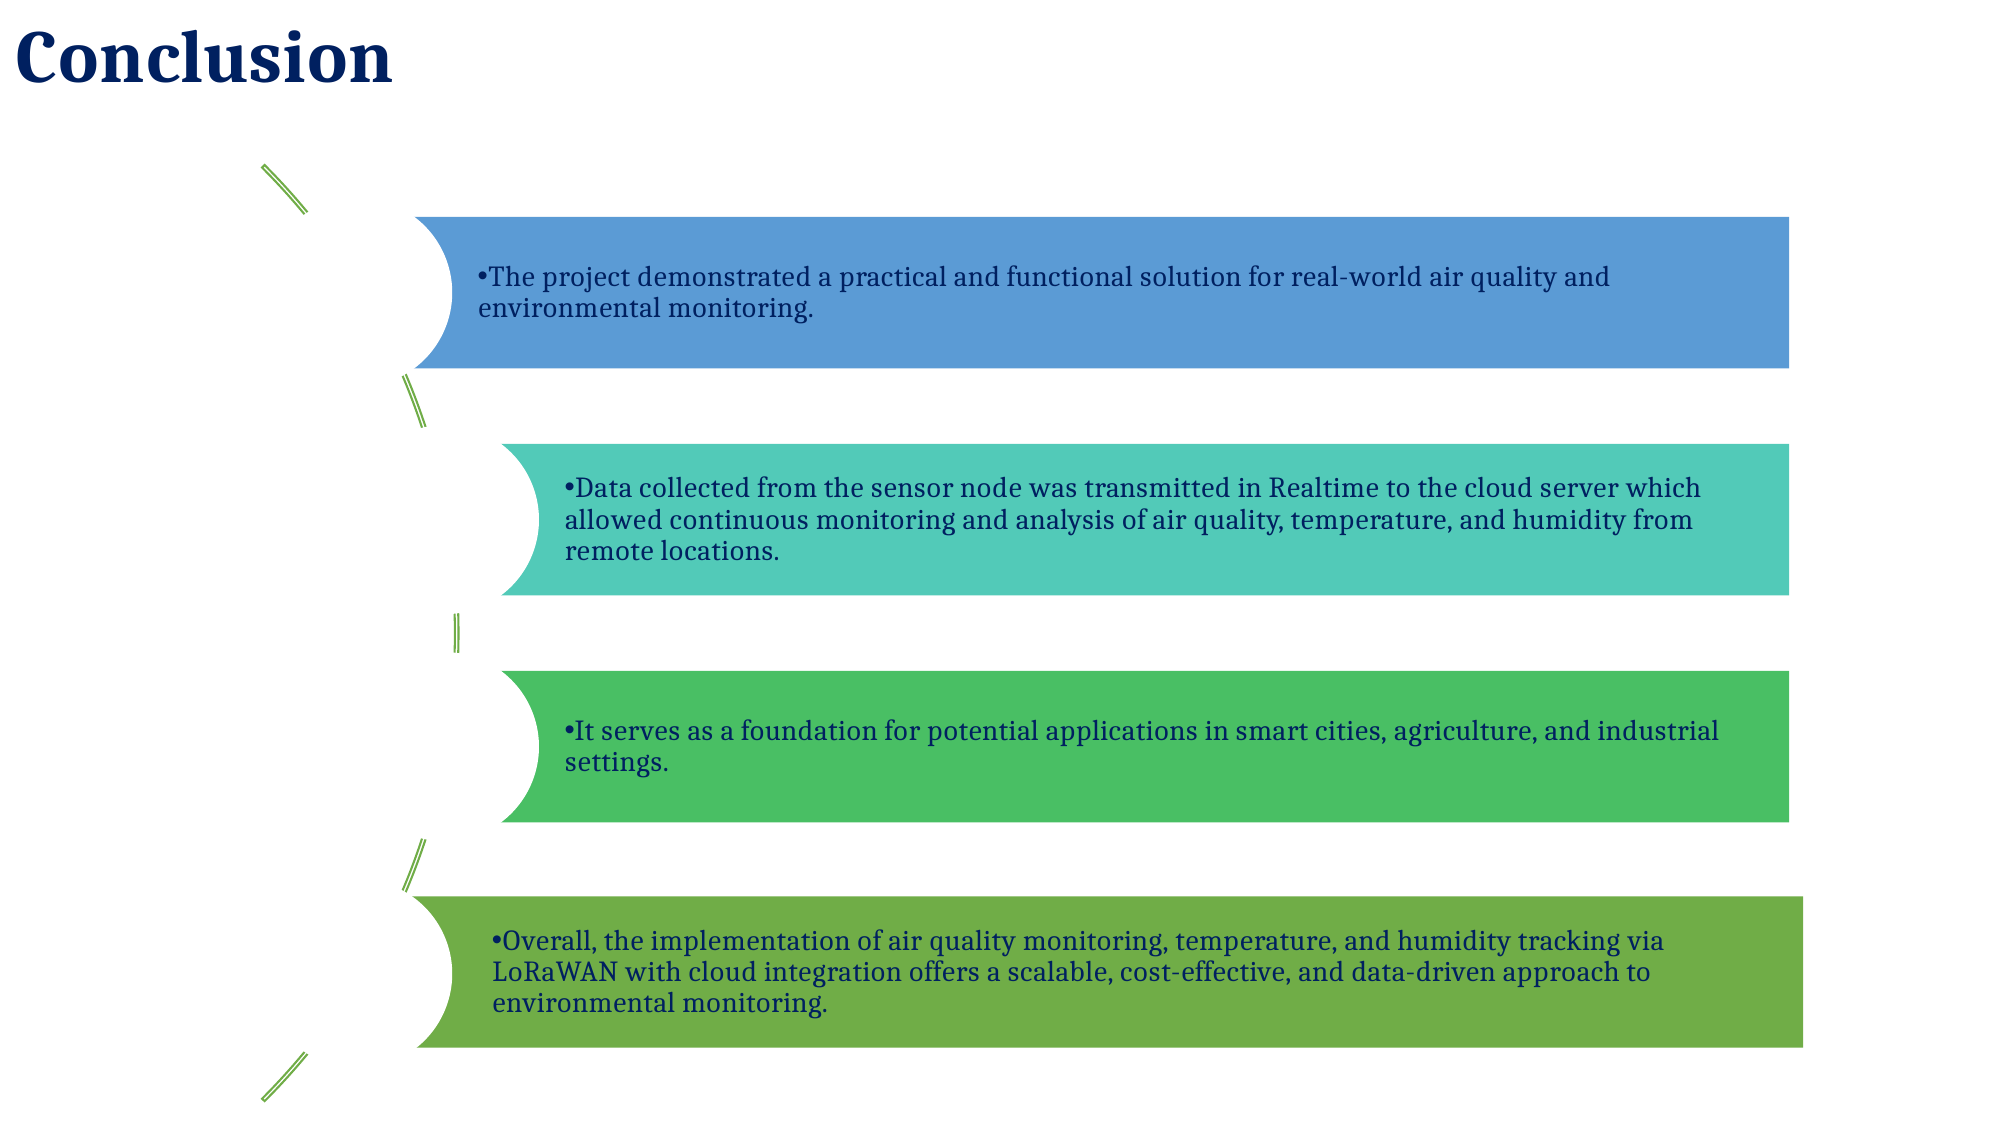

Conclusion
The project demonstrated a practical and functional solution for real-world air quality and environmental monitoring.
Data collected from the sensor node was transmitted in Realtime to the cloud server which allowed continuous monitoring and analysis of air quality, temperature, and humidity from remote locations.
It serves as a foundation for potential applications in smart cities, agriculture, and industrial settings.
Overall, the implementation of air quality monitoring, temperature, and humidity tracking via LoRaWAN with cloud integration offers a scalable, cost-effective, and data-driven approach to environmental monitoring.